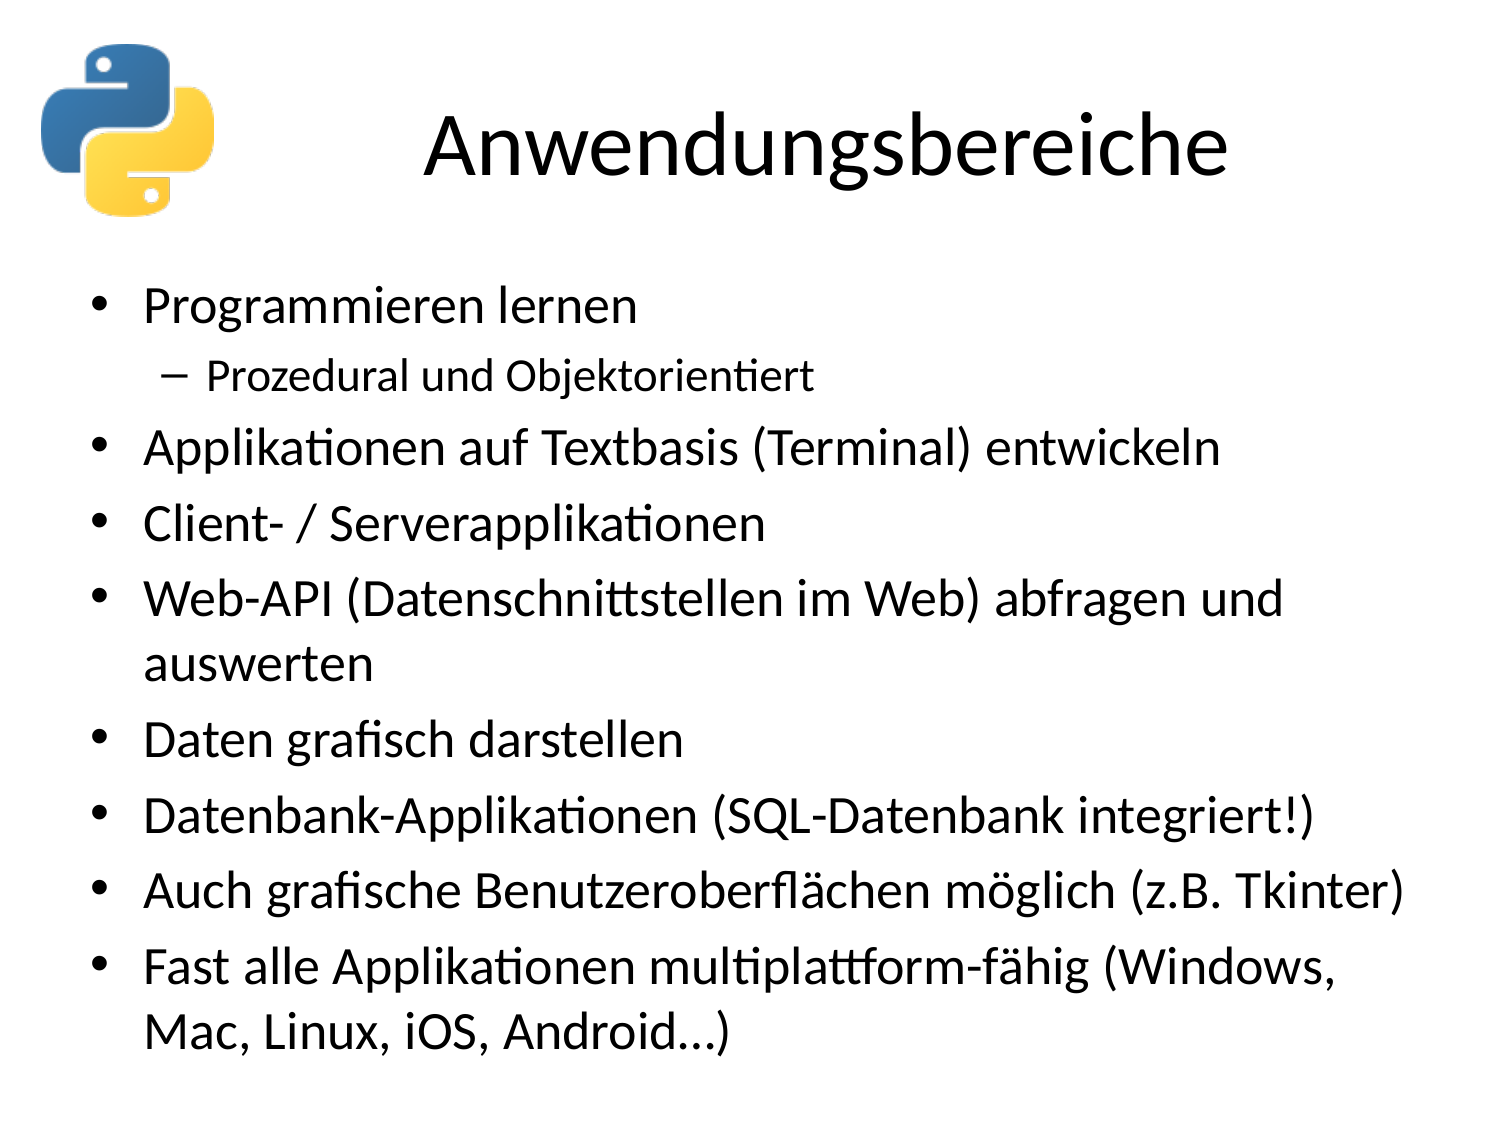

# Anwendungsbereiche
Programmieren lernen
Prozedural und Objektorientiert
Applikationen auf Textbasis (Terminal) entwickeln
Client- / Serverapplikationen
Web-API (Datenschnittstellen im Web) abfragen und auswerten
Daten grafisch darstellen
Datenbank-Applikationen (SQL-Datenbank integriert!)
Auch grafische Benutzeroberflächen möglich (z.B. Tkinter)
Fast alle Applikationen multiplattform-fähig (Windows, Mac, Linux, iOS, Android…)